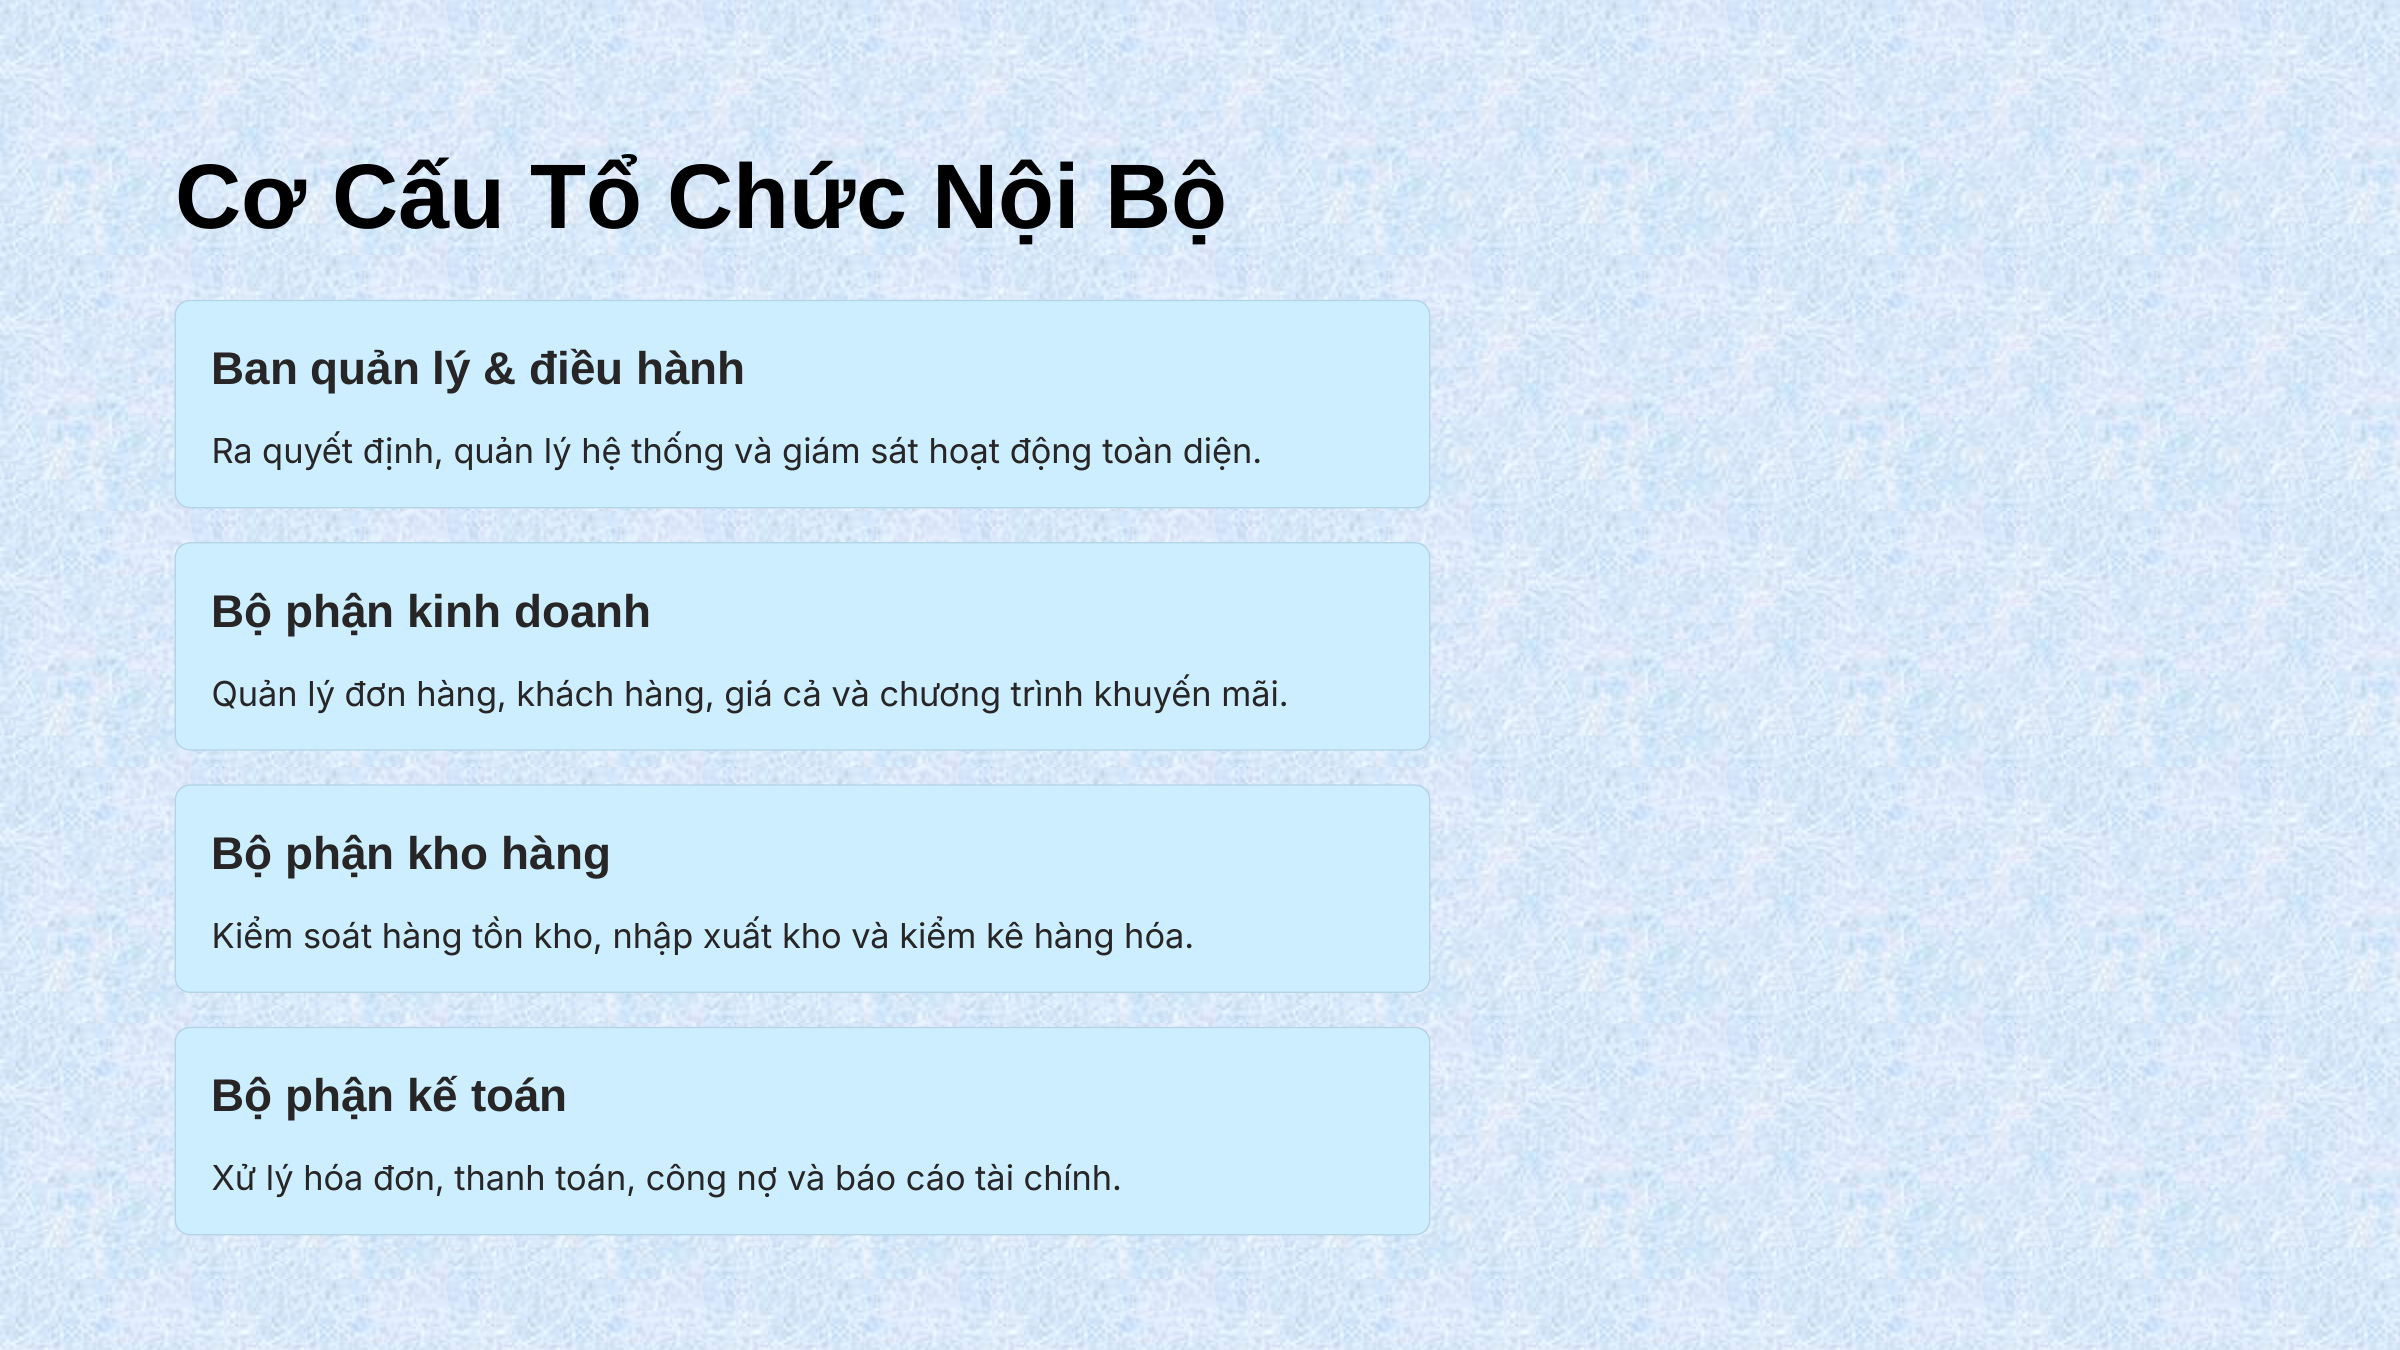

Cơ Cấu Tổ Chức Nội Bộ

Ban quản lý & điều hành
Ra quyết định, quản lý hệ thống và giám sát hoạt động toàn diện.

Bộ phận kinh doanh
Quản lý đơn hàng, khách hàng, giá cả và chương trình khuyến mãi.

Bộ phận kho hàng
Kiểm soát hàng tồn kho, nhập xuất kho và kiểm kê hàng hóa.

Bộ phận kế toán
Xử lý hóa đơn, thanh toán, công nợ và báo cáo tài chính.